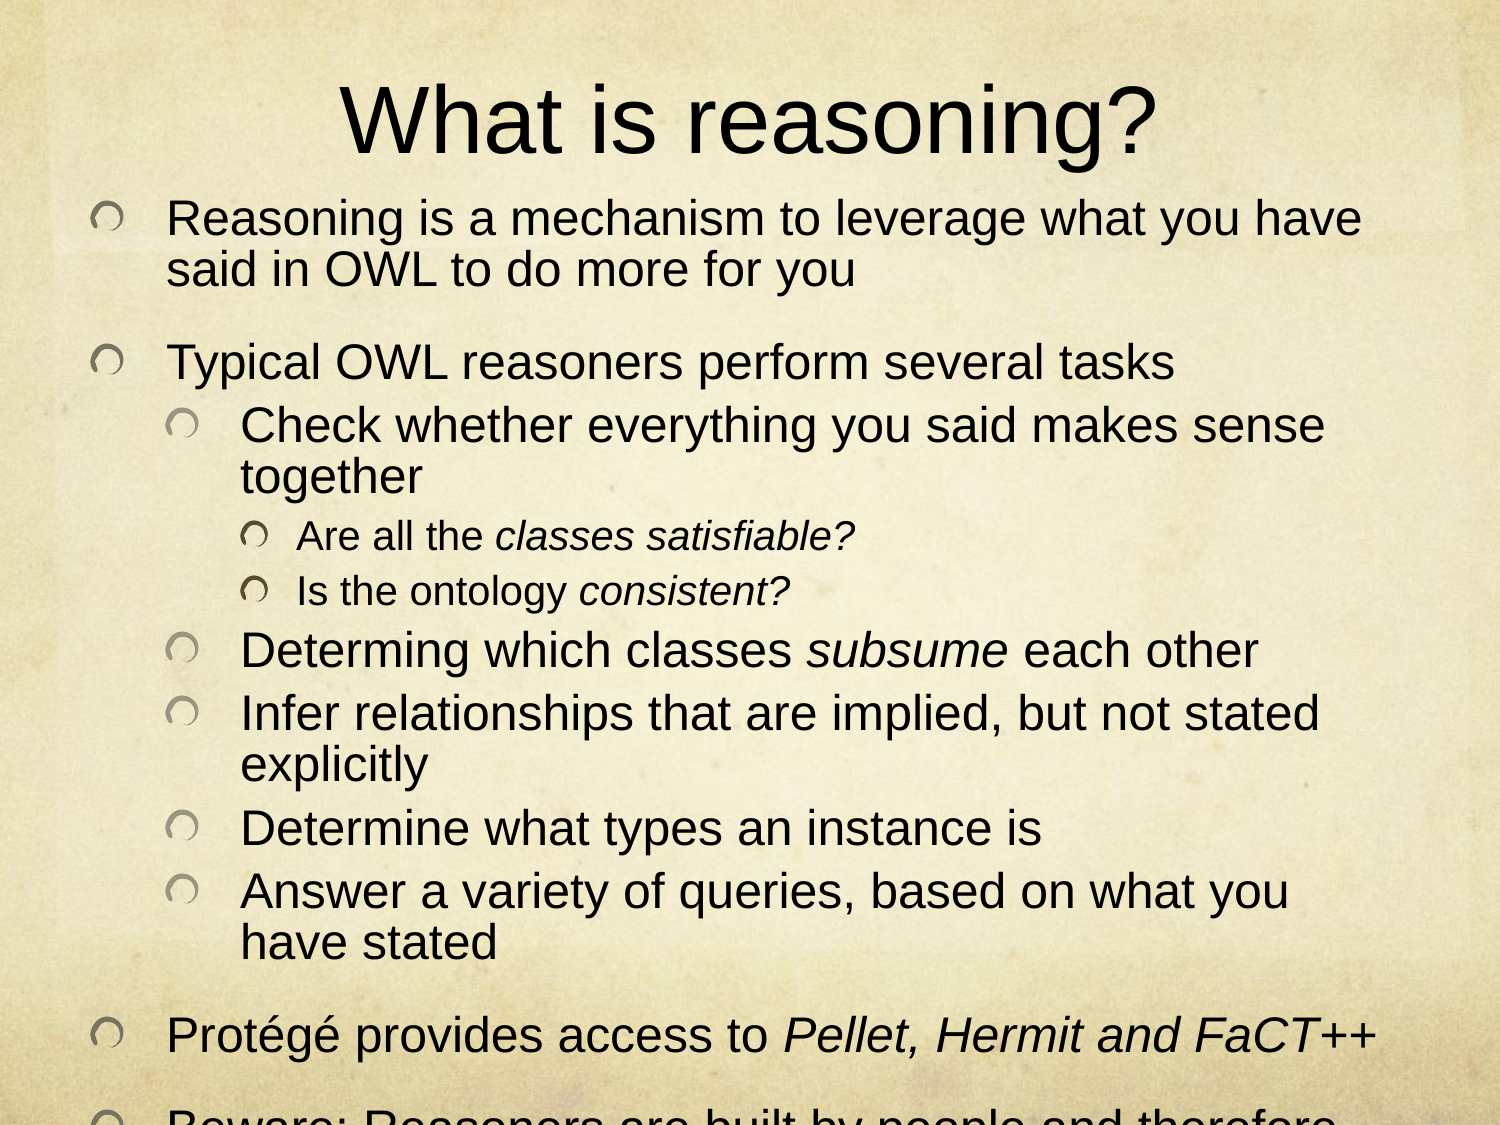

# What is reasoning?
Reasoning is a mechanism to leverage what you have said in OWL to do more for you
Typical OWL reasoners perform several tasks
Check whether everything you said makes sense together
Are all the classes satisfiable?
Is the ontology consistent?
Determing which classes subsume each other
Infer relationships that are implied, but not stated explicitly
Determine what types an instance is
Answer a variety of queries, based on what you have stated
Protégé provides access to Pellet, Hermit and FaCT++
Beware: Reasoners are built by people and therefore sometimes have bugs.